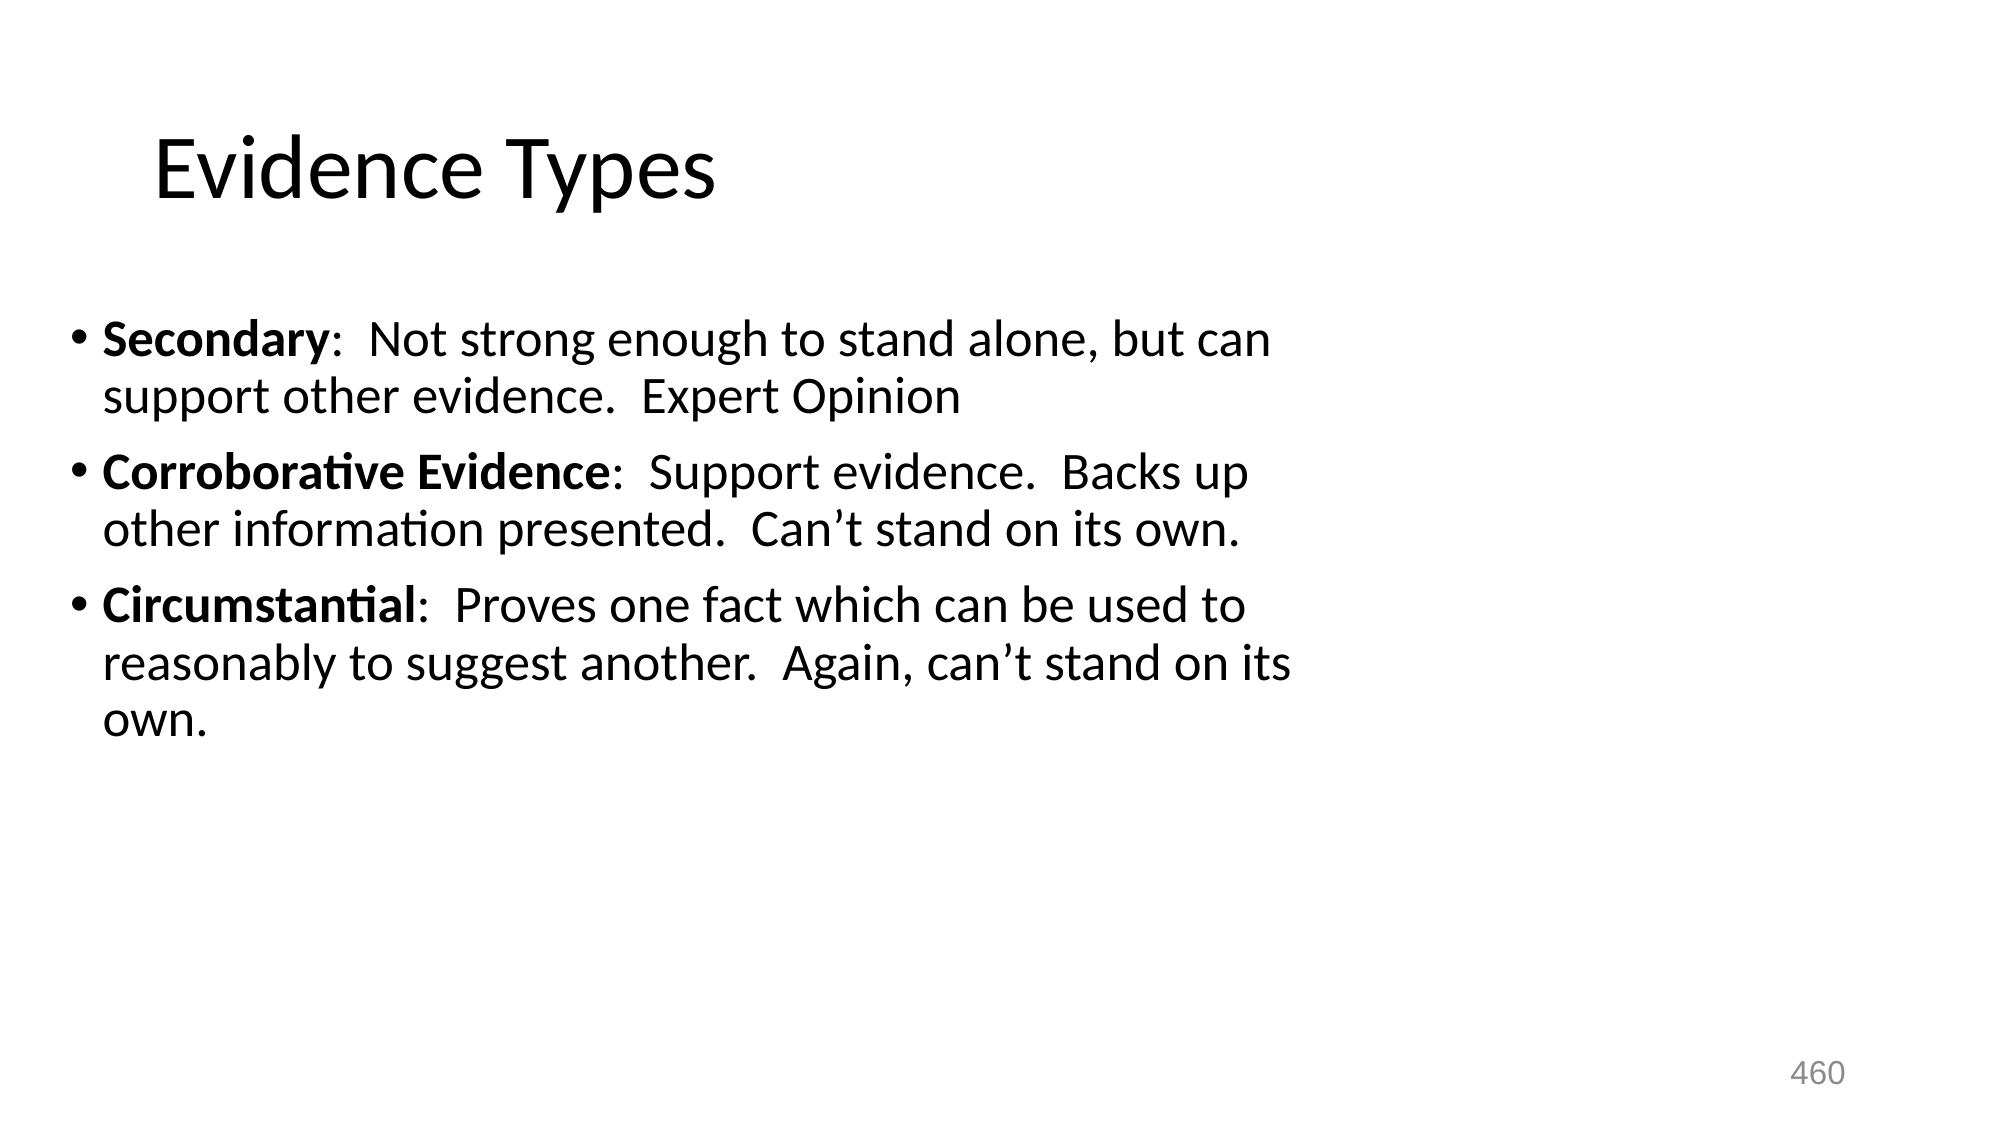

# Evidence Types
Secondary:  Not strong enough to stand alone, but can support other evidence.  Expert Opinion
Corroborative Evidence:  Support evidence.  Backs up other information presented.  Can’t stand on its own.
Circumstantial:  Proves one fact which can be used to reasonably to suggest another.  Again, can’t stand on its own.

460